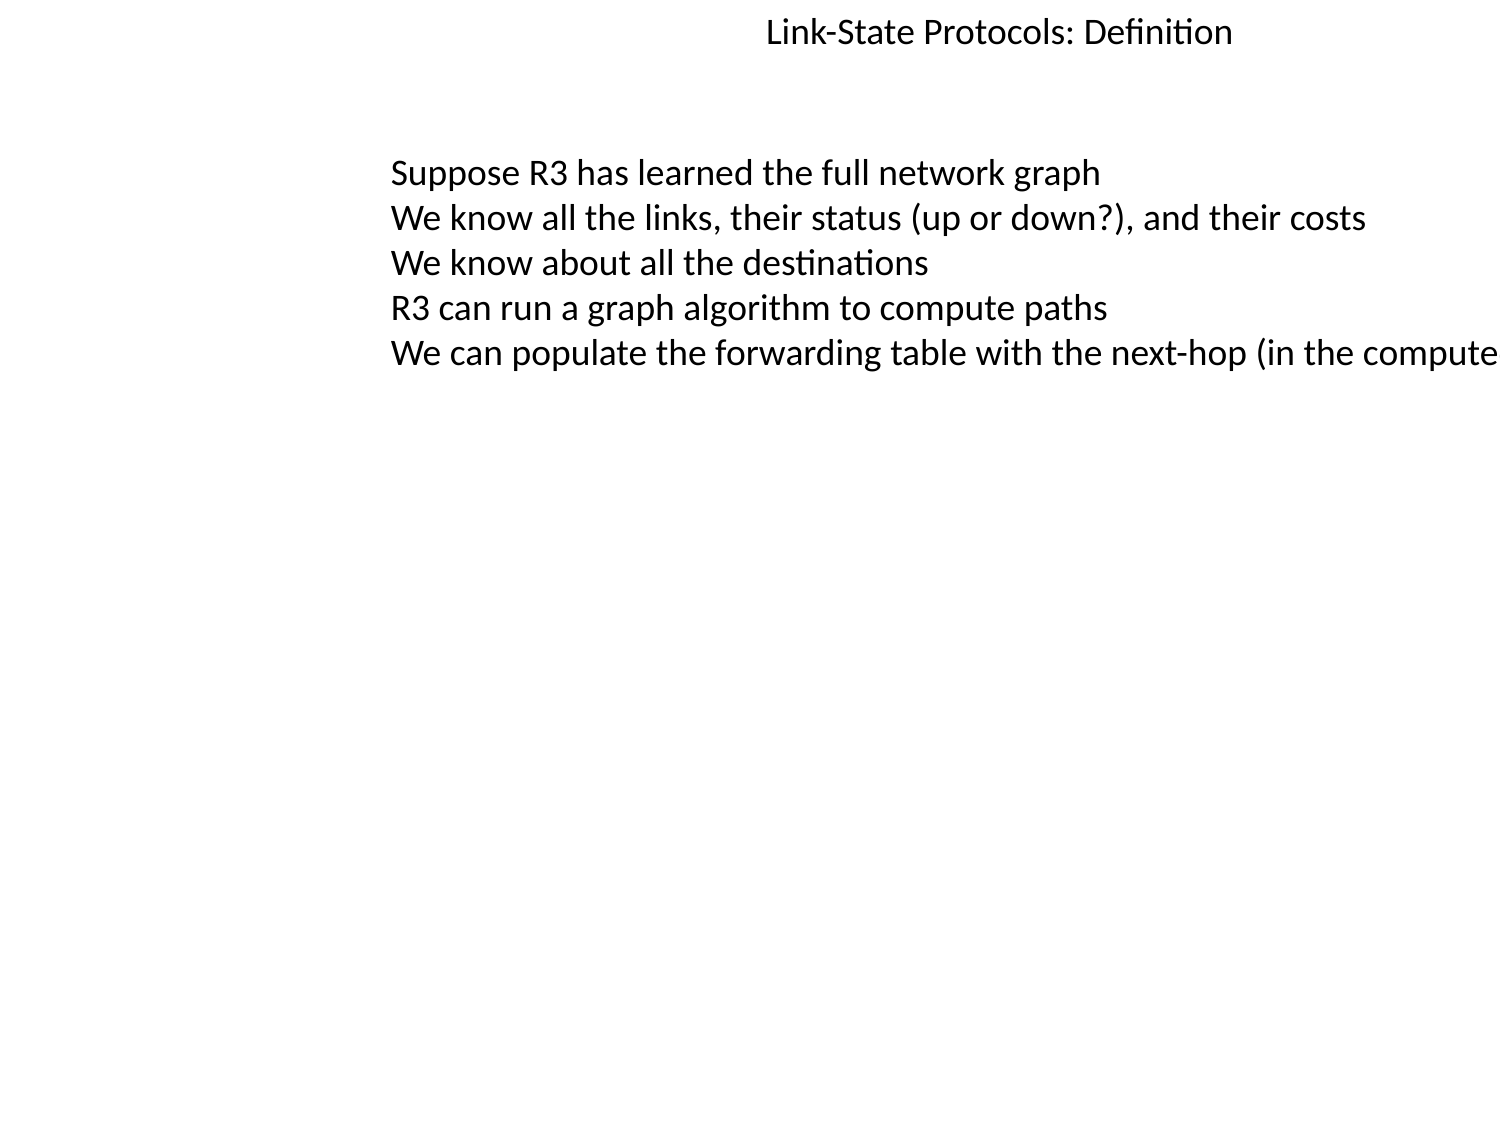

Link-State Protocols: Definition
Suppose R3 has learned the full network graph
We know all the links, their status (up or down?), and their costs
We know about all the destinations
R3 can run a graph algorithm to compute paths
We can populate the forwarding table with the next-hop (in the computed path)